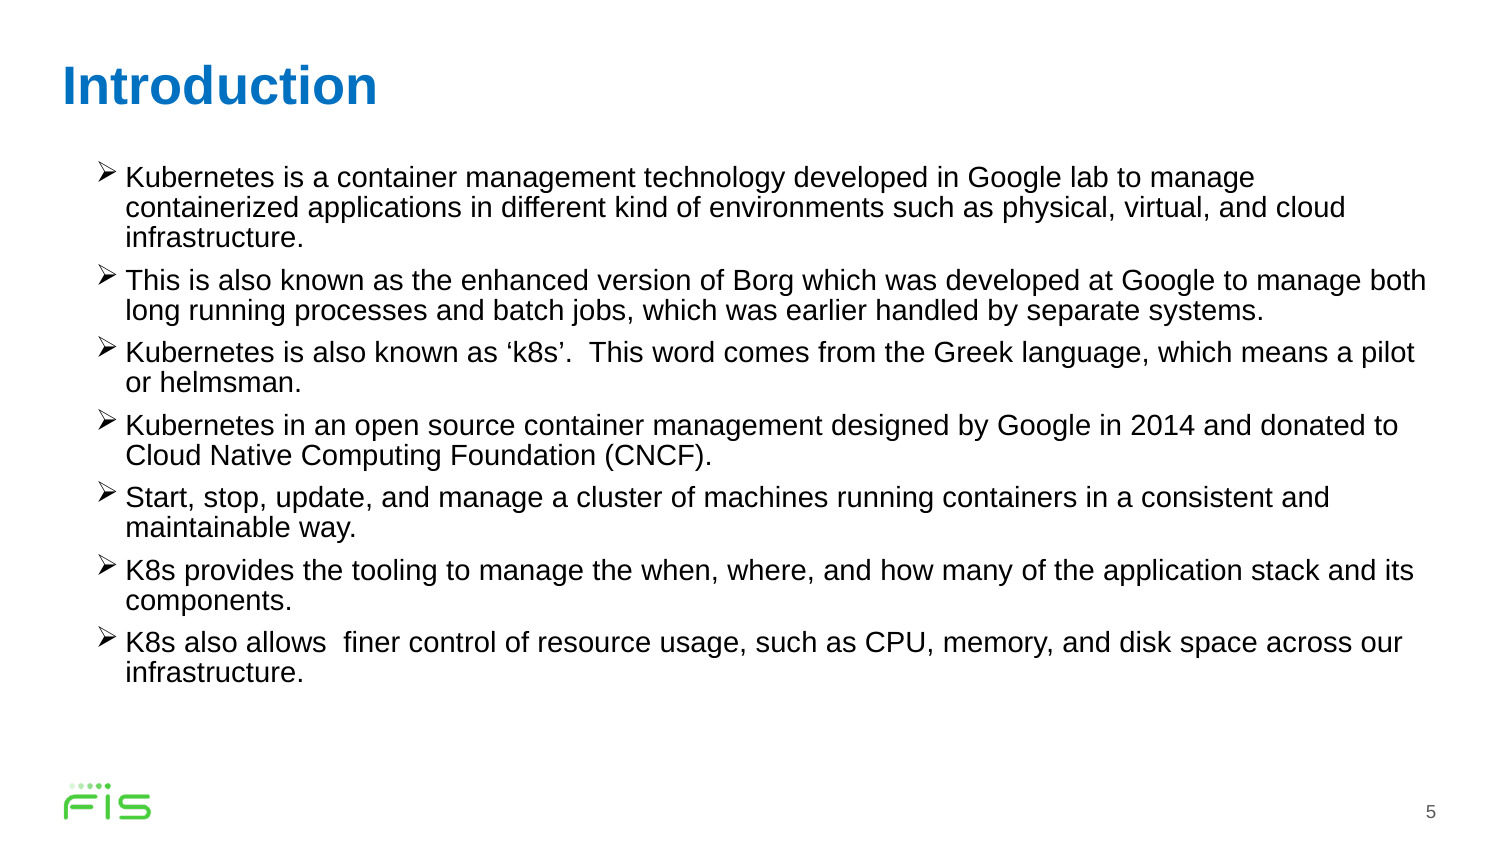

# Introduction

Kubernetes is a container management technology developed in Google lab to manage containerized applications in different kind of environments such as physical, virtual, and cloud infrastructure.
This is also known as the enhanced version of Borg which was developed at Google to manage both long running processes and batch jobs, which was earlier handled by separate systems.
Kubernetes is also known as ‘k8s’.  This word comes from the Greek language, which means a pilot or helmsman.
Kubernetes in an open source container management designed by Google in 2014 and donated to Cloud Native Computing Foundation (CNCF).
Start, stop, update, and manage a cluster of machines running containers in a consistent and maintainable way.
K8s provides the tooling to manage the when, where, and how many of the application stack and its components.
K8s also allows  finer control of resource usage, such as CPU, memory, and disk space across our infrastructure.

5